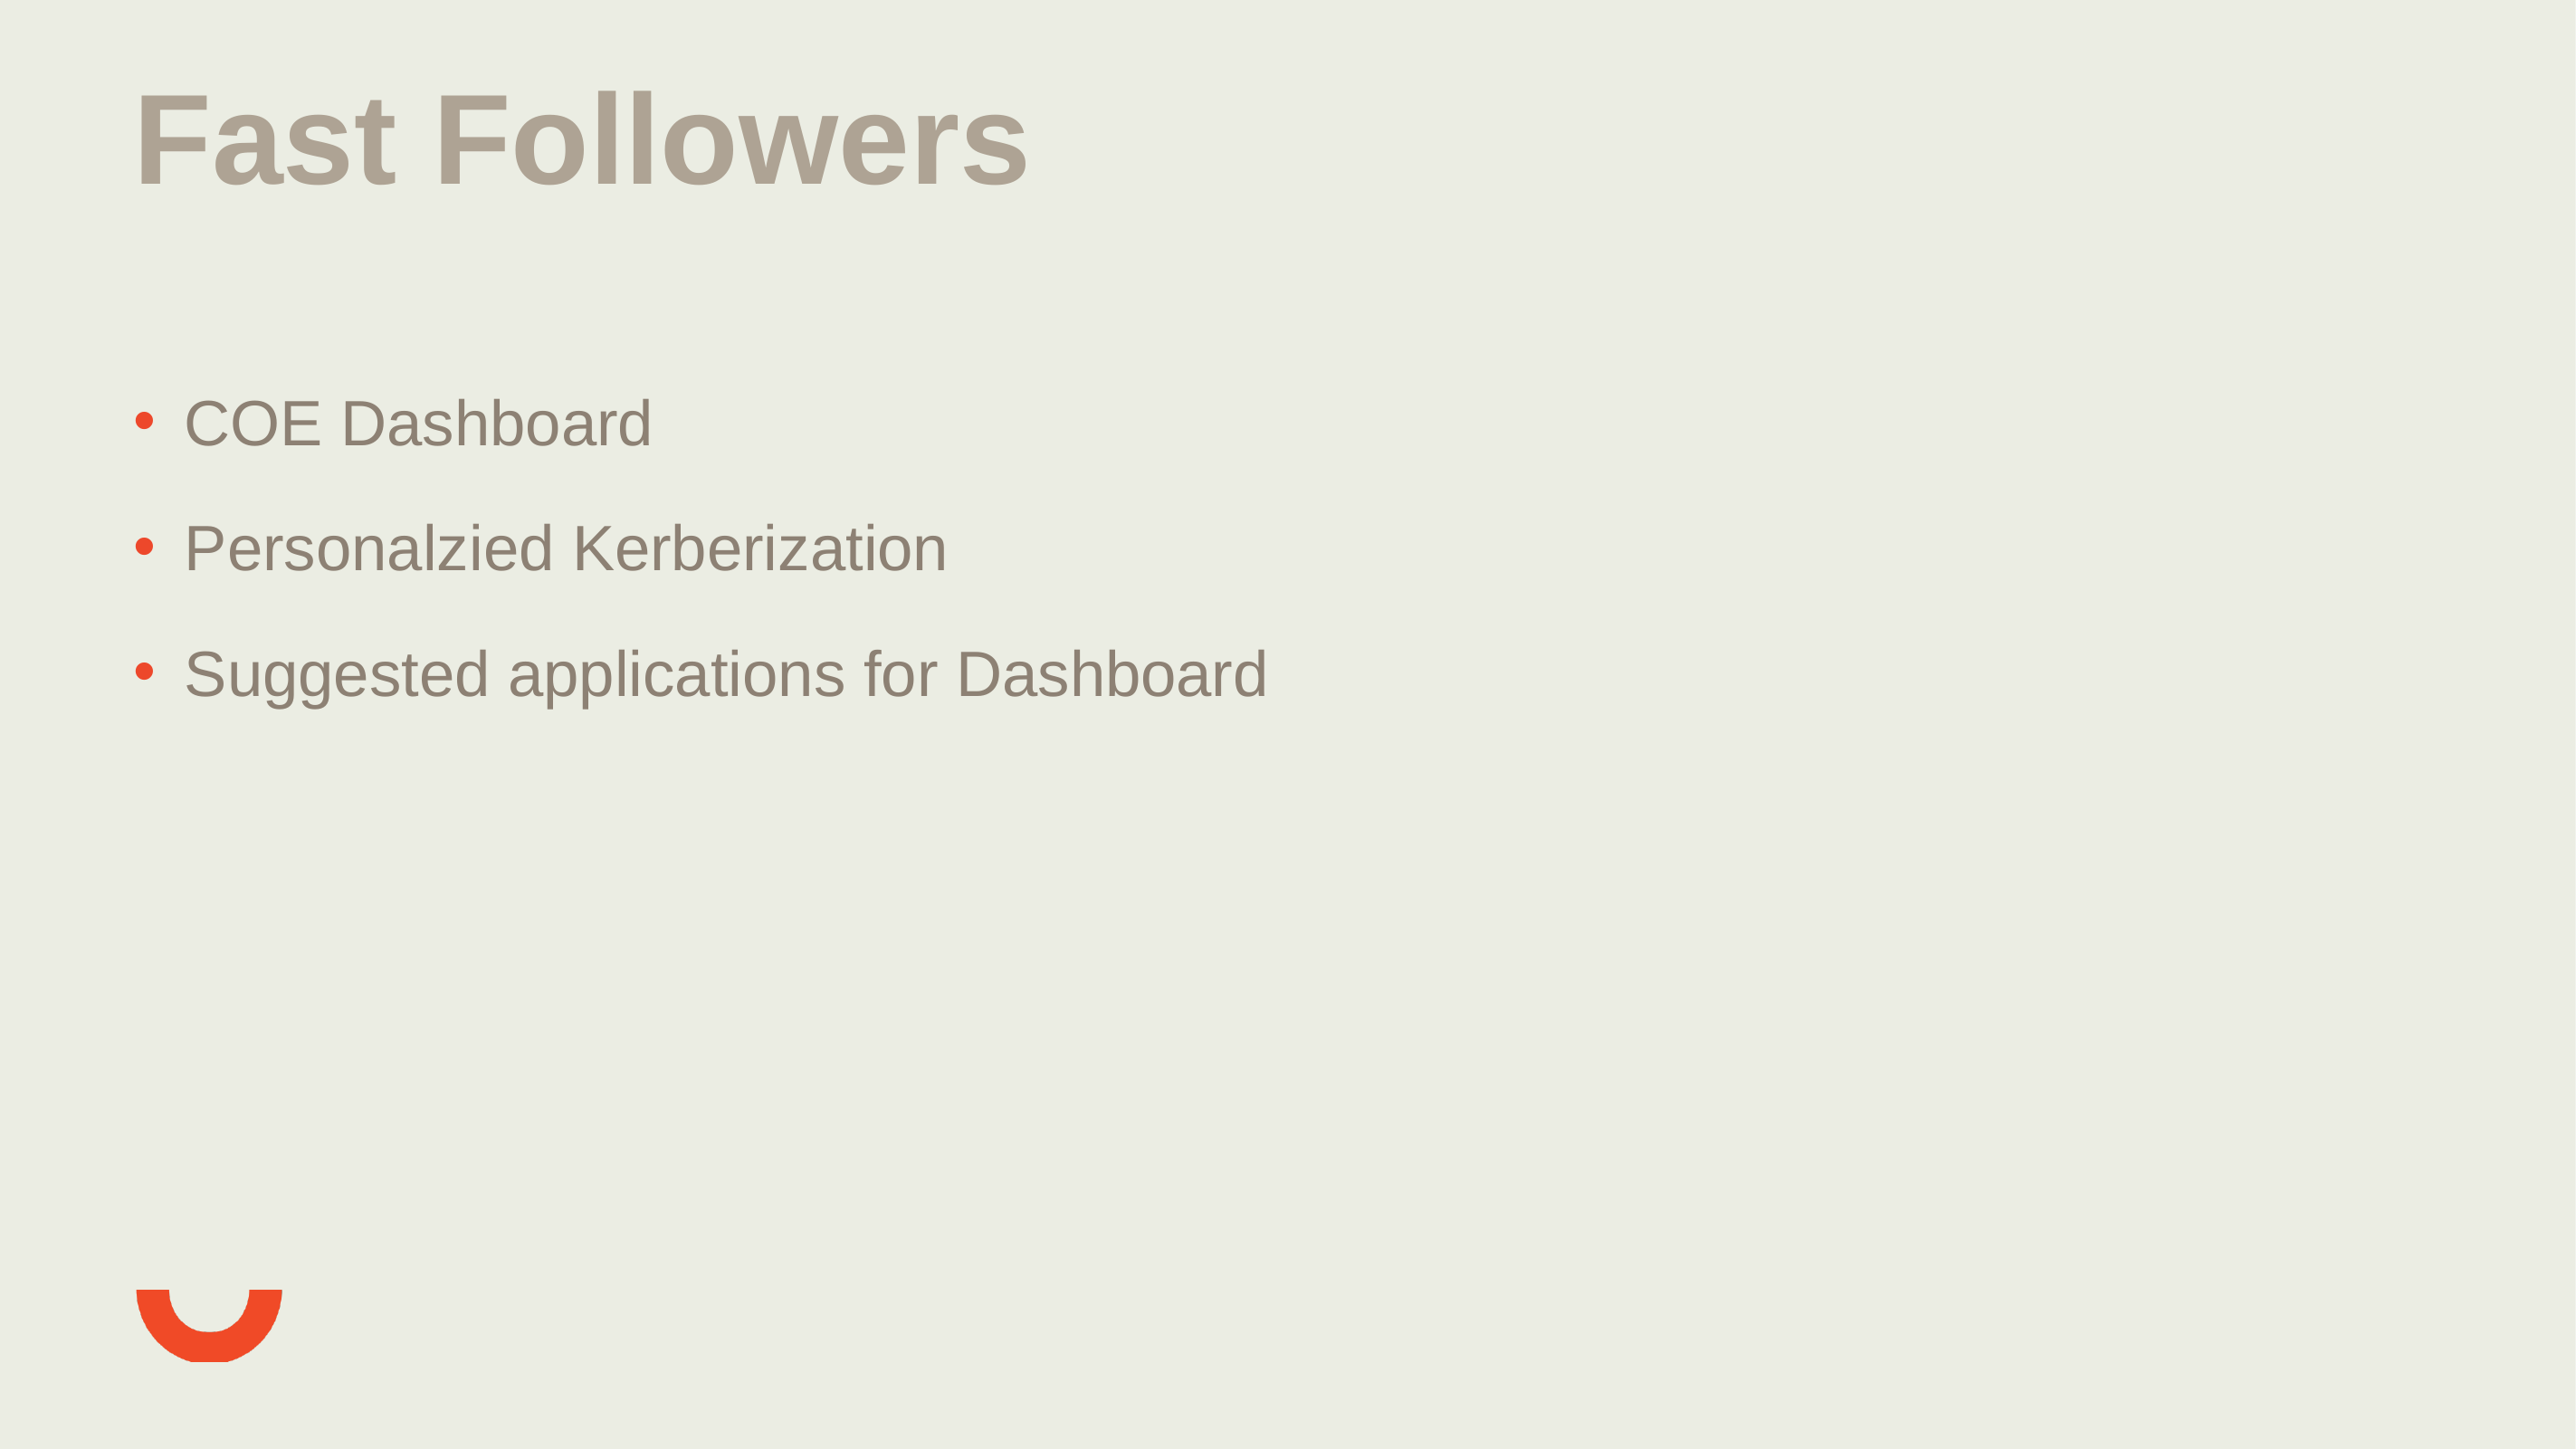

# Fast Followers
COE Dashboard
Personalzied Kerberization
Suggested applications for Dashboard